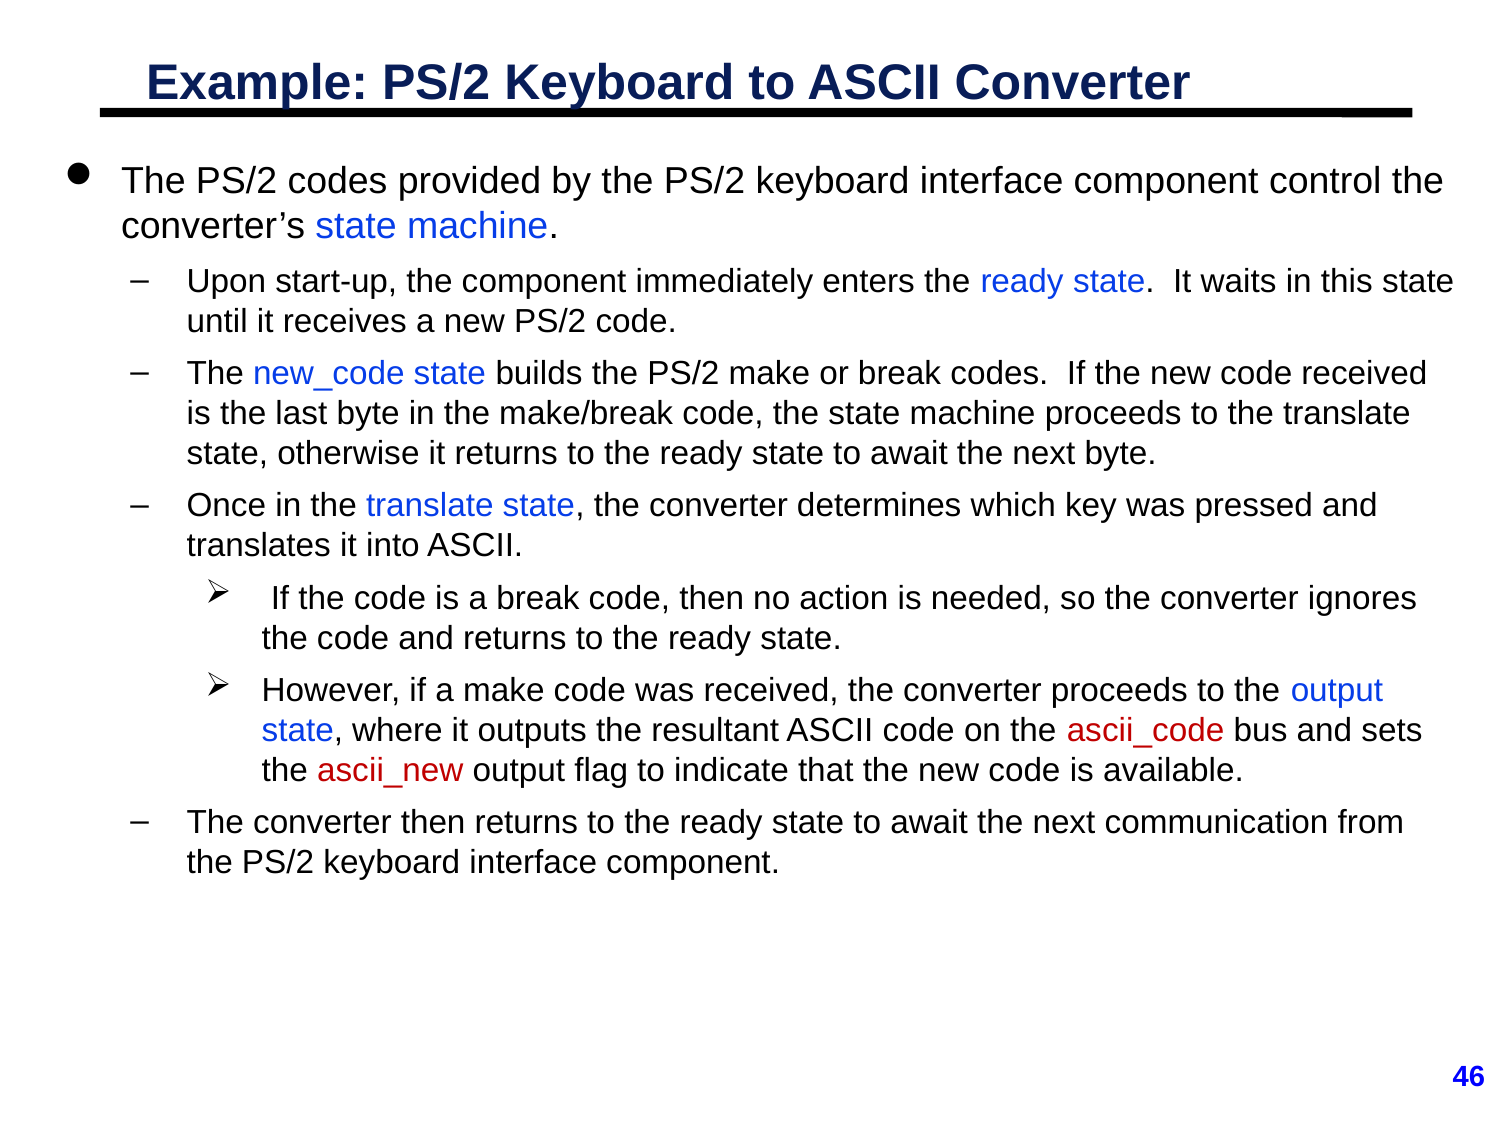

Example: PS/2 Keyboard to ASCII Converter
The PS/2 codes provided by the PS/2 keyboard interface component control the converter’s state machine.
Upon start-up, the component immediately enters the ready state.  It waits in this state until it receives a new PS/2 code.
The new_code state builds the PS/2 make or break codes.  If the new code received is the last byte in the make/break code, the state machine proceeds to the translate state, otherwise it returns to the ready state to await the next byte.
Once in the translate state, the converter determines which key was pressed and translates it into ASCII.
 If the code is a break code, then no action is needed, so the converter ignores the code and returns to the ready state.
However, if a make code was received, the converter proceeds to the output state, where it outputs the resultant ASCII code on the ascii_code bus and sets the ascii_new output flag to indicate that the new code is available.
The converter then returns to the ready state to await the next communication from the PS/2 keyboard interface component.
46